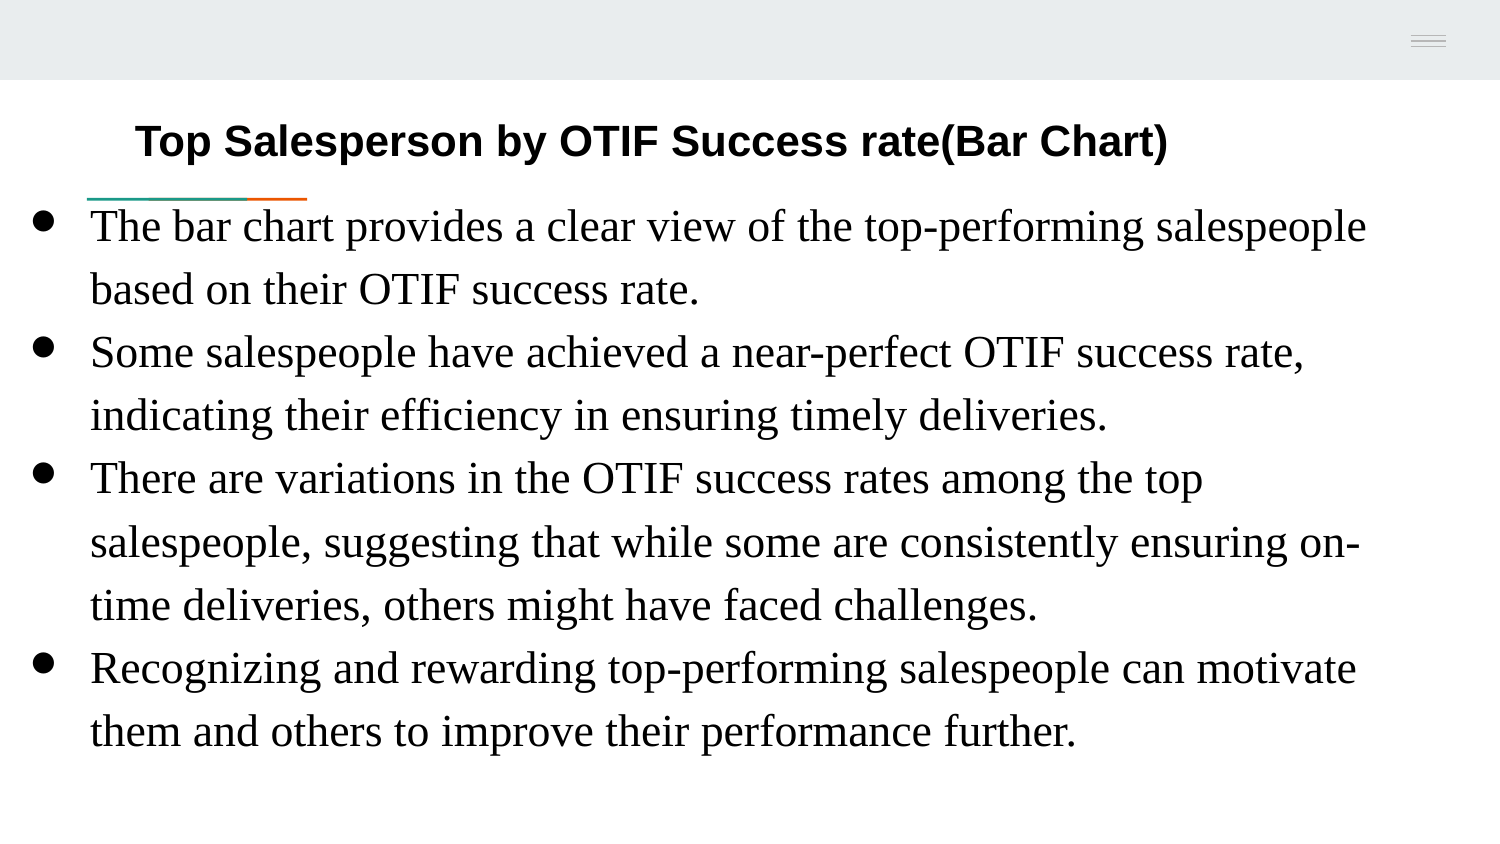

# Top Salesperson by OTIF Success rate(Bar Chart)
The bar chart provides a clear view of the top-performing salespeople based on their OTIF success rate.
Some salespeople have achieved a near-perfect OTIF success rate, indicating their efficiency in ensuring timely deliveries.
There are variations in the OTIF success rates among the top salespeople, suggesting that while some are consistently ensuring on-time deliveries, others might have faced challenges.
Recognizing and rewarding top-performing salespeople can motivate them and others to improve their performance further.